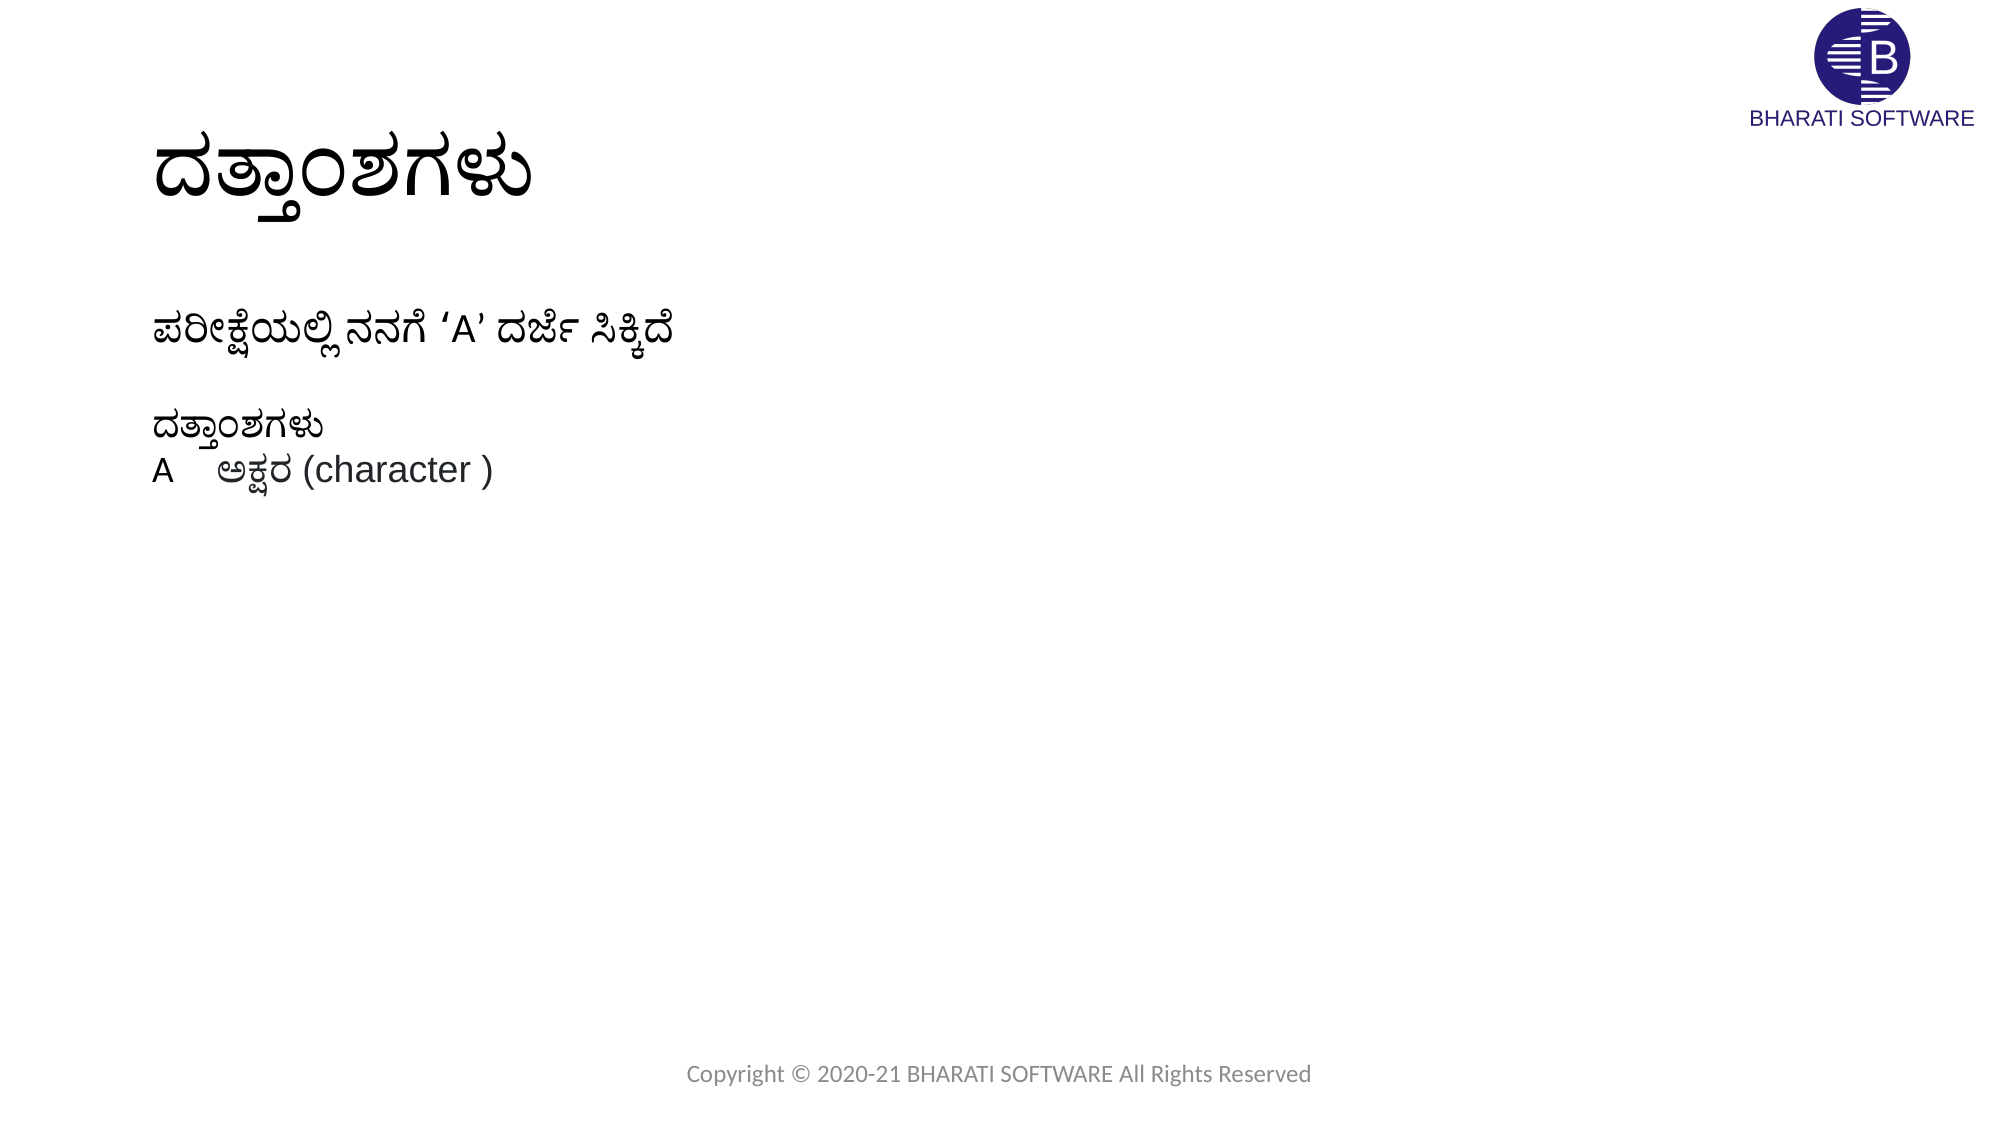

# ದತ್ತಾಂಶಗಳು
ಪರೀಕ್ಷೆಯಲ್ಲಿ ನನಗೆ ‘A’ ದರ್ಜೆ ಸಿಕ್ಕಿದೆ
ದತ್ತಾಂಶಗಳು
A     ಅಕ್ಷರ (character )
Copyright © 2020-21 BHARATI SOFTWARE All Rights Reserved